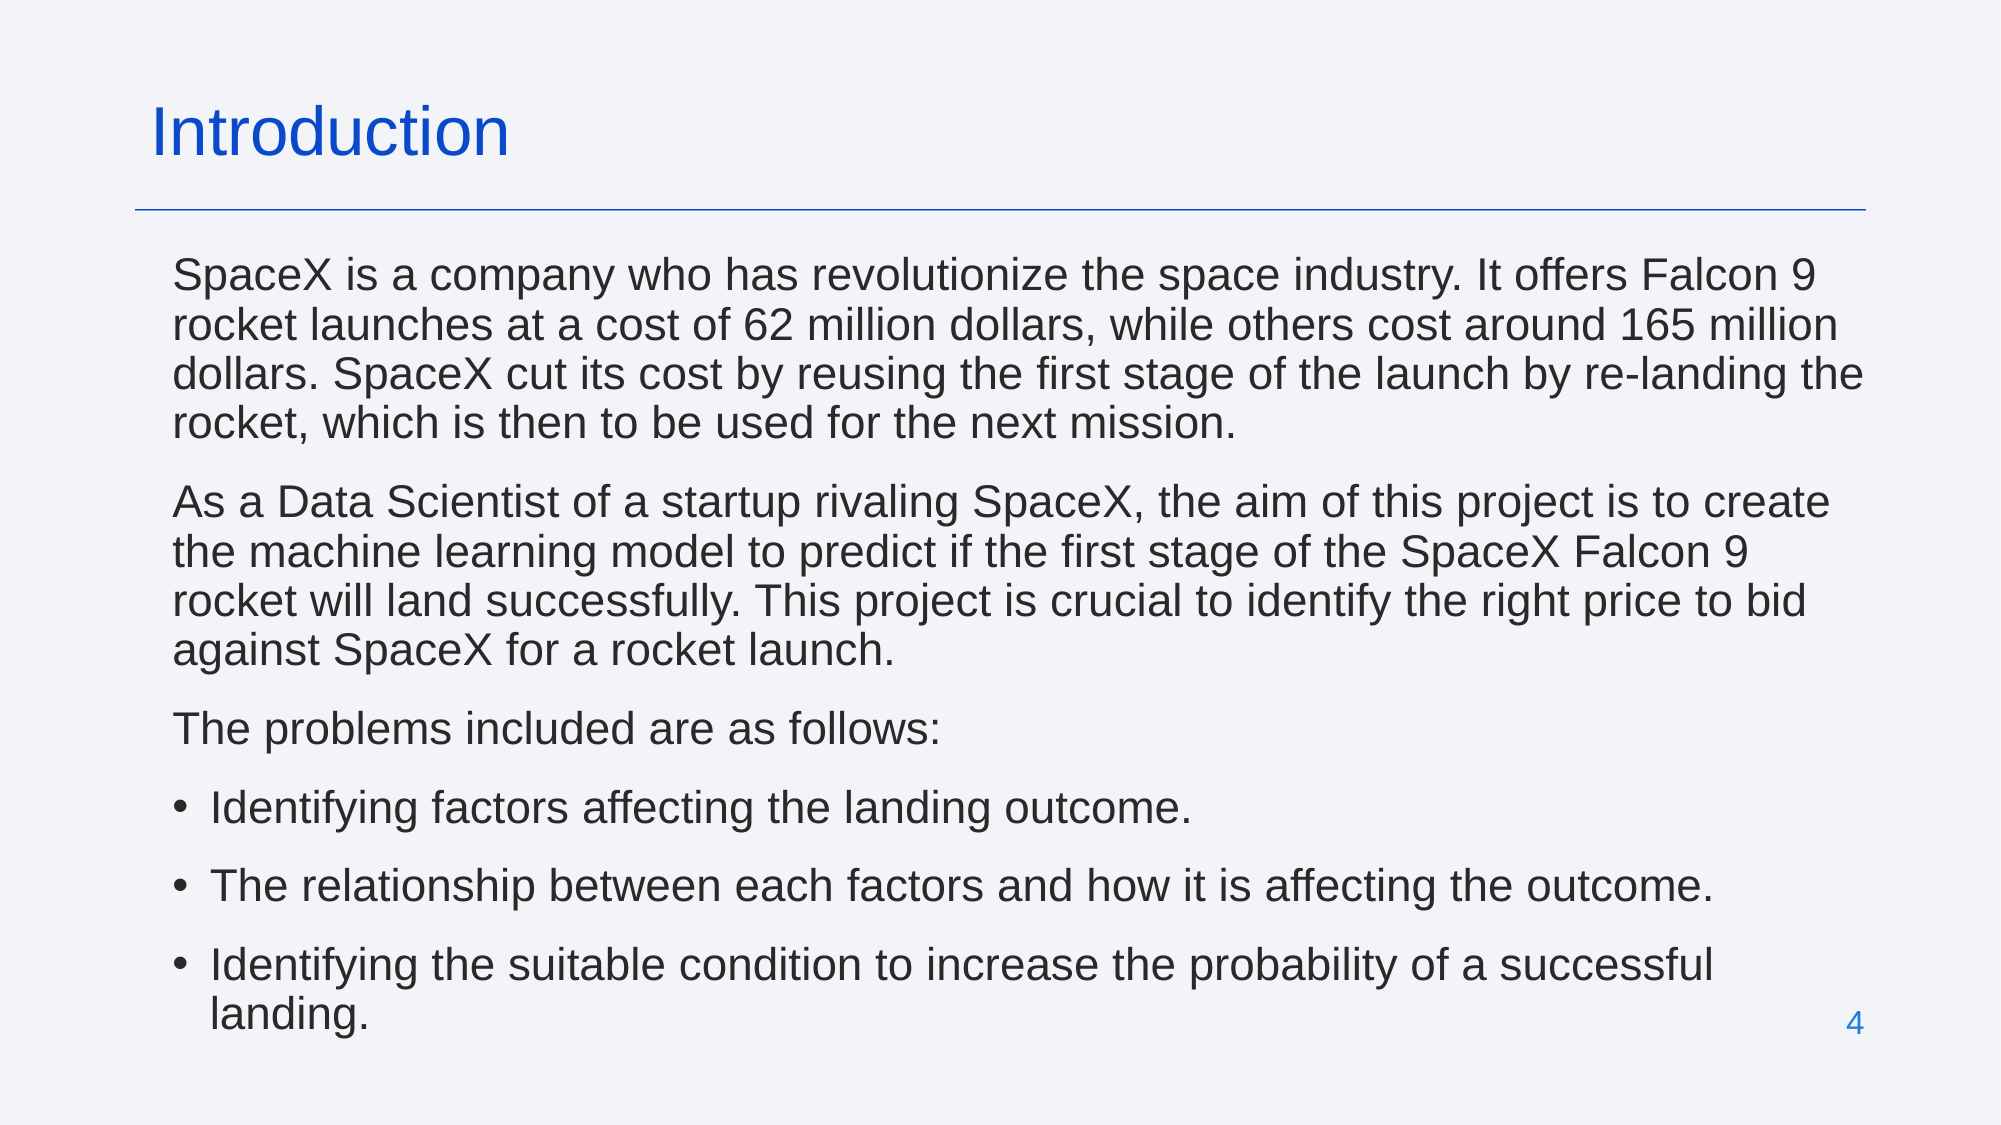

Introduction
SpaceX is a company who has revolutionize the space industry. It offers Falcon 9 rocket launches at a cost of 62 million dollars, while others cost around 165 million dollars. SpaceX cut its cost by reusing the first stage of the launch by re-landing the rocket, which is then to be used for the next mission.
As a Data Scientist of a startup rivaling SpaceX, the aim of this project is to create the machine learning model to predict if the first stage of the SpaceX Falcon 9 rocket will land successfully. This project is crucial to identify the right price to bid against SpaceX for a rocket launch.
The problems included are as follows:
Identifying factors affecting the landing outcome.
The relationship between each factors and how it is affecting the outcome.
Identifying the suitable condition to increase the probability of a successful landing.
4